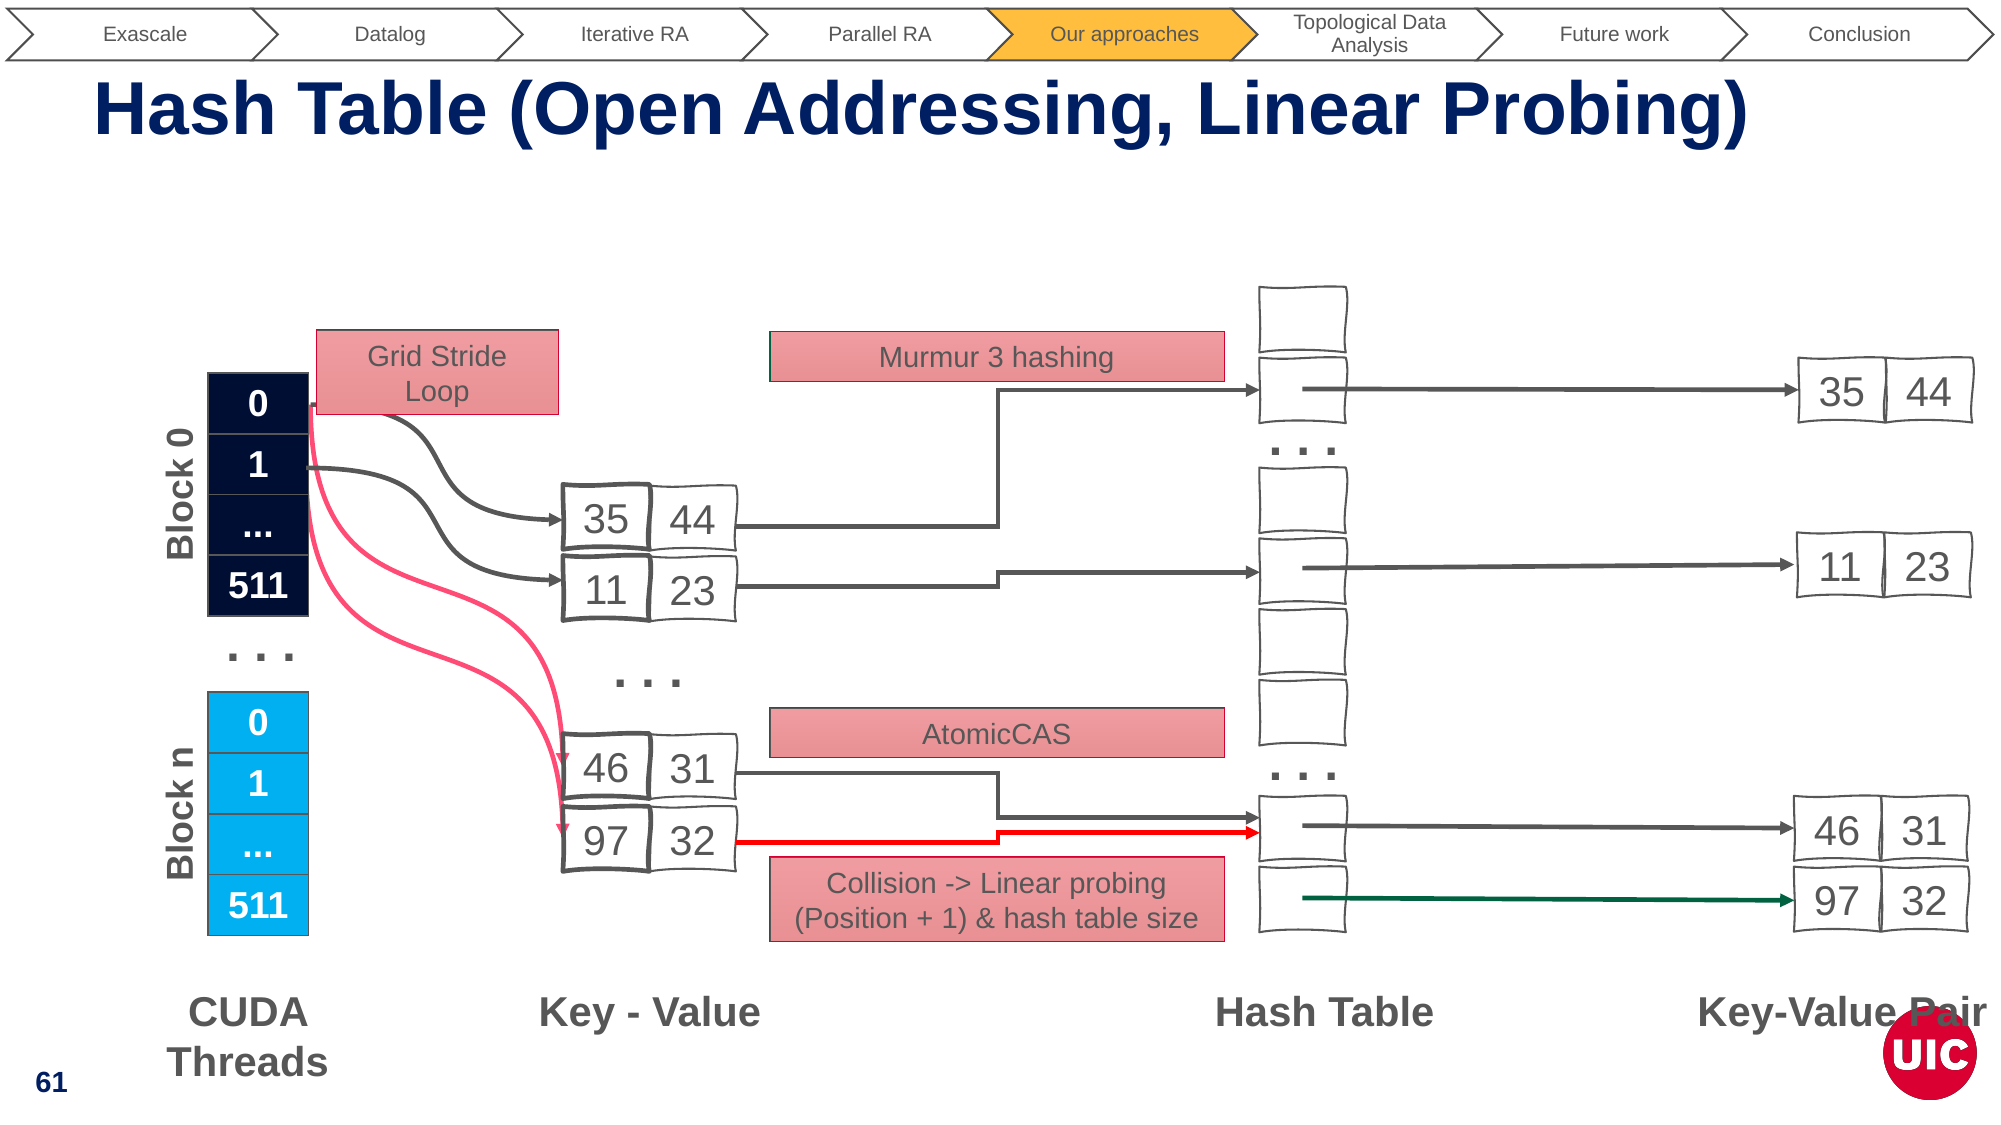

Exascale
Datalog
Iterative RA
Parallel RA
Our approaches
Topological Data Analysis
Future work
Conclusion
# Hash Table (Open Addressing, Linear Probing)

Grid Stride Loop
Murmur 3 hashing
35

44
| 0 |
| --- |
| 1 |
| ... |
| 511 |
. . .
Block 0

35
44
11
23

11
23
. . .

. . .

| 0 |
| --- |
| 1 |
| ... |
| 511 |
AtomicCAS
. . .
46
31
Block n
46

31
97
32
Collision -> Linear probing
(Position + 1) & hash table size

97
32
CUDA Threads
Key - Value
Key-Value Pair
Hash Table